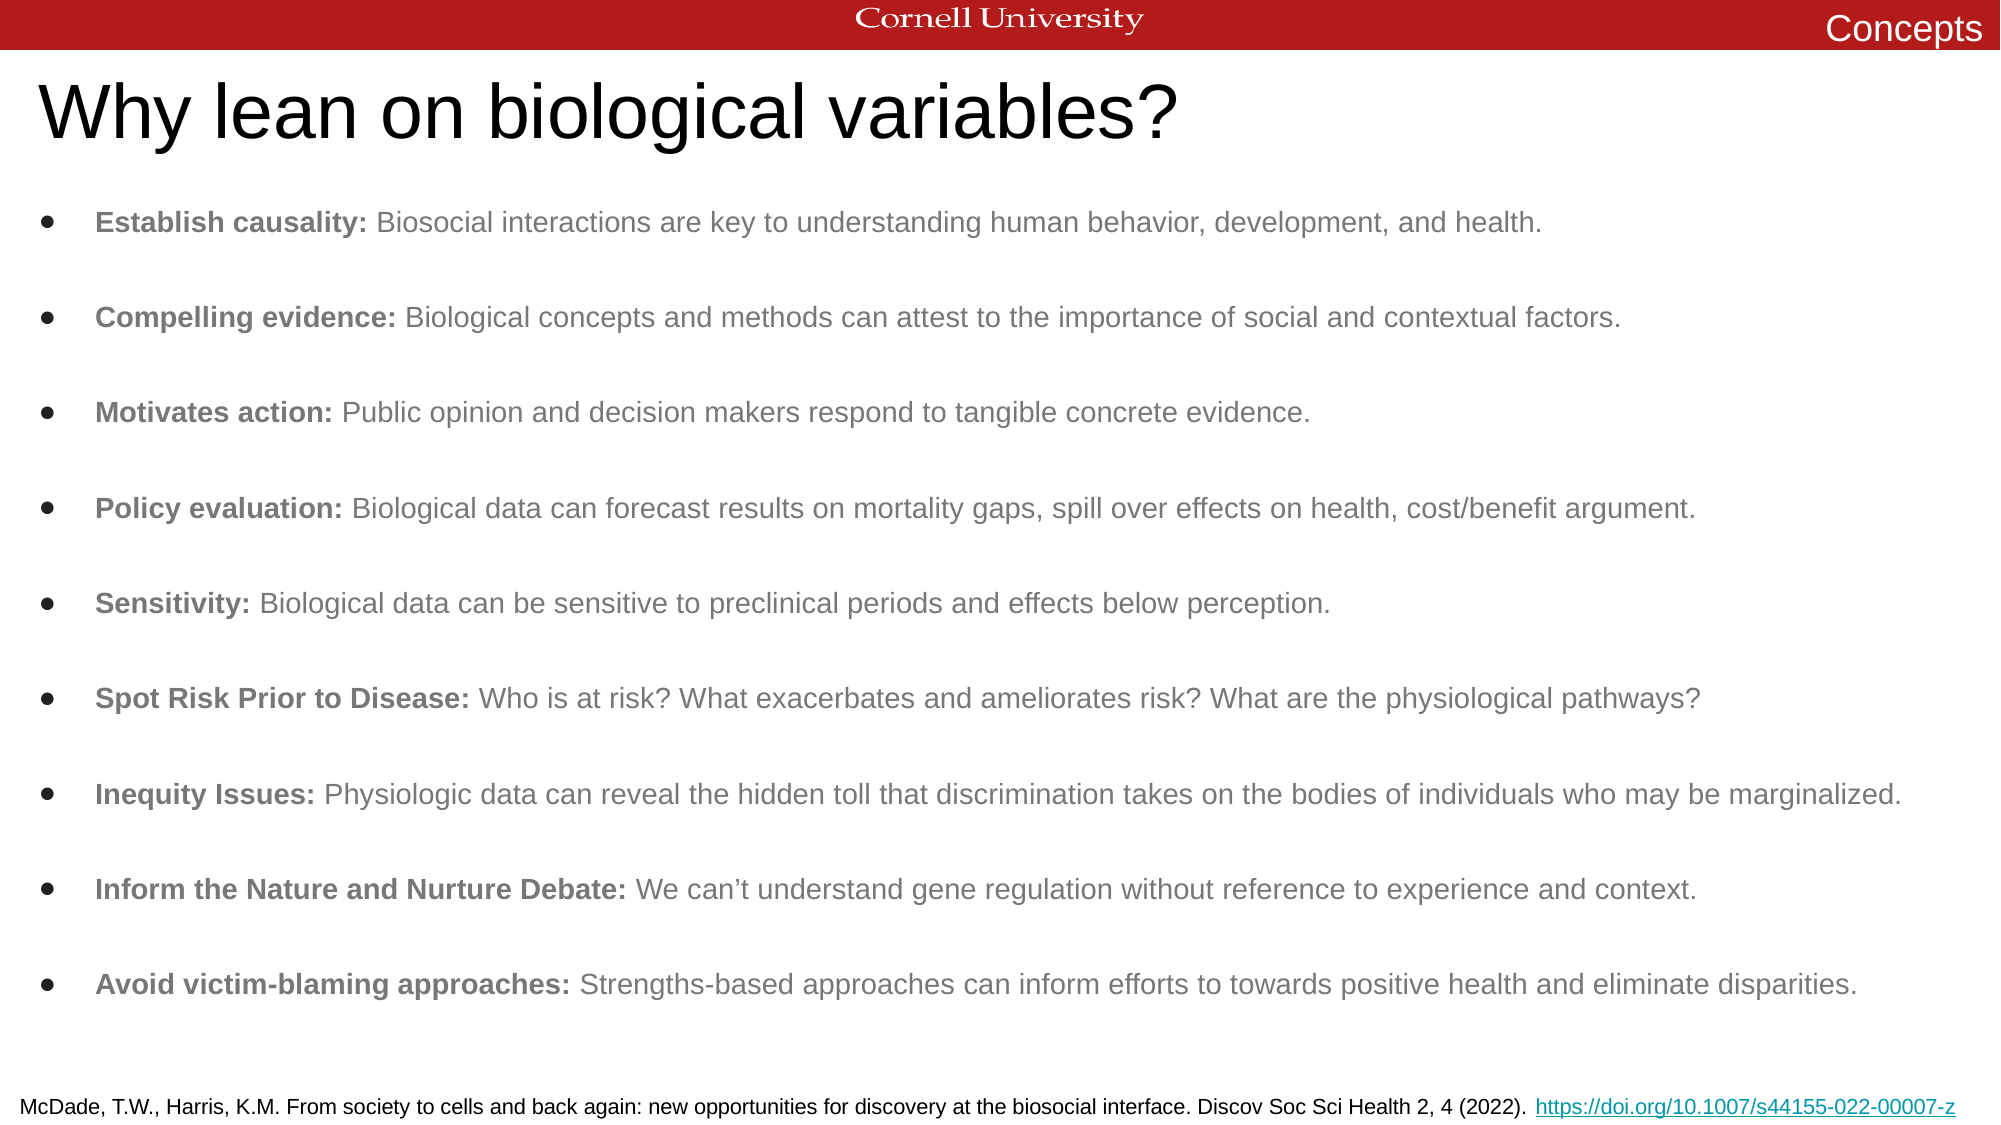

Concepts
# Why lean on biological variables?
Establish causality: Biosocial interactions are key to understanding human behavior, development, and health.

Compelling evidence: Biological concepts and methods can attest to the importance of social and contextual factors.

Motivates action: Public opinion and decision makers respond to tangible concrete evidence.

Policy evaluation: Biological data can forecast results on mortality gaps, spill over effects on health, cost/benefit argument.

Sensitivity: Biological data can be sensitive to preclinical periods and effects below perception.

Spot Risk Prior to Disease: Who is at risk? What exacerbates and ameliorates risk? What are the physiological pathways?

Inequity Issues: Physiologic data can reveal the hidden toll that discrimination takes on the bodies of individuals who may be marginalized.

Inform the Nature and Nurture Debate: We can’t understand gene regulation without reference to experience and context.

Avoid victim-blaming approaches: Strengths-based approaches can inform efforts to towards positive health and eliminate disparities.

McDade, T.W., Harris, K.M. From society to cells and back again: new opportunities for discovery at the biosocial interface. Discov Soc Sci Health 2, 4 (2022). https://doi.org/10.1007/s44155-022-00007-z